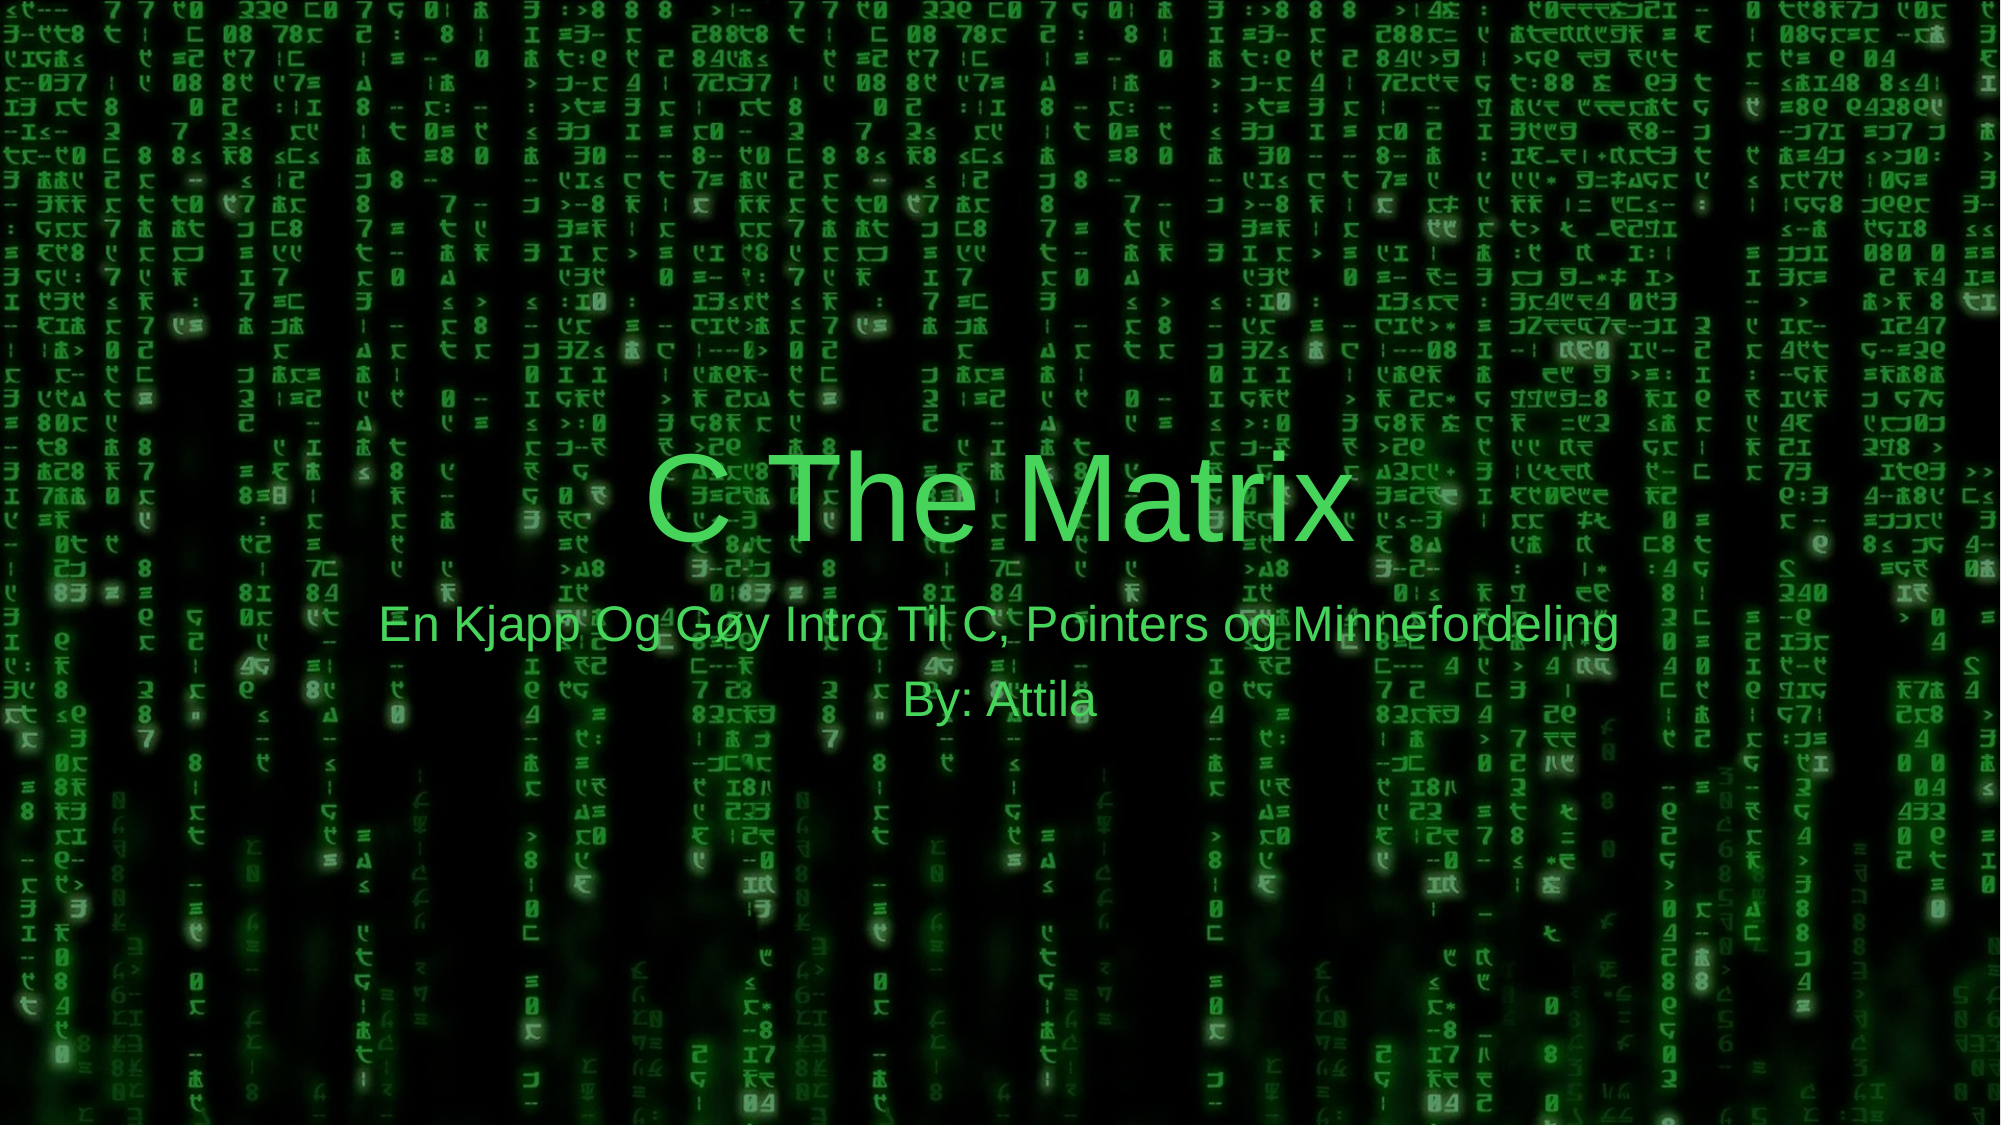

# C The Matrix
En Kjapp Og Gøy Intro Til C, Pointers og Minnefordeling
By: Attila